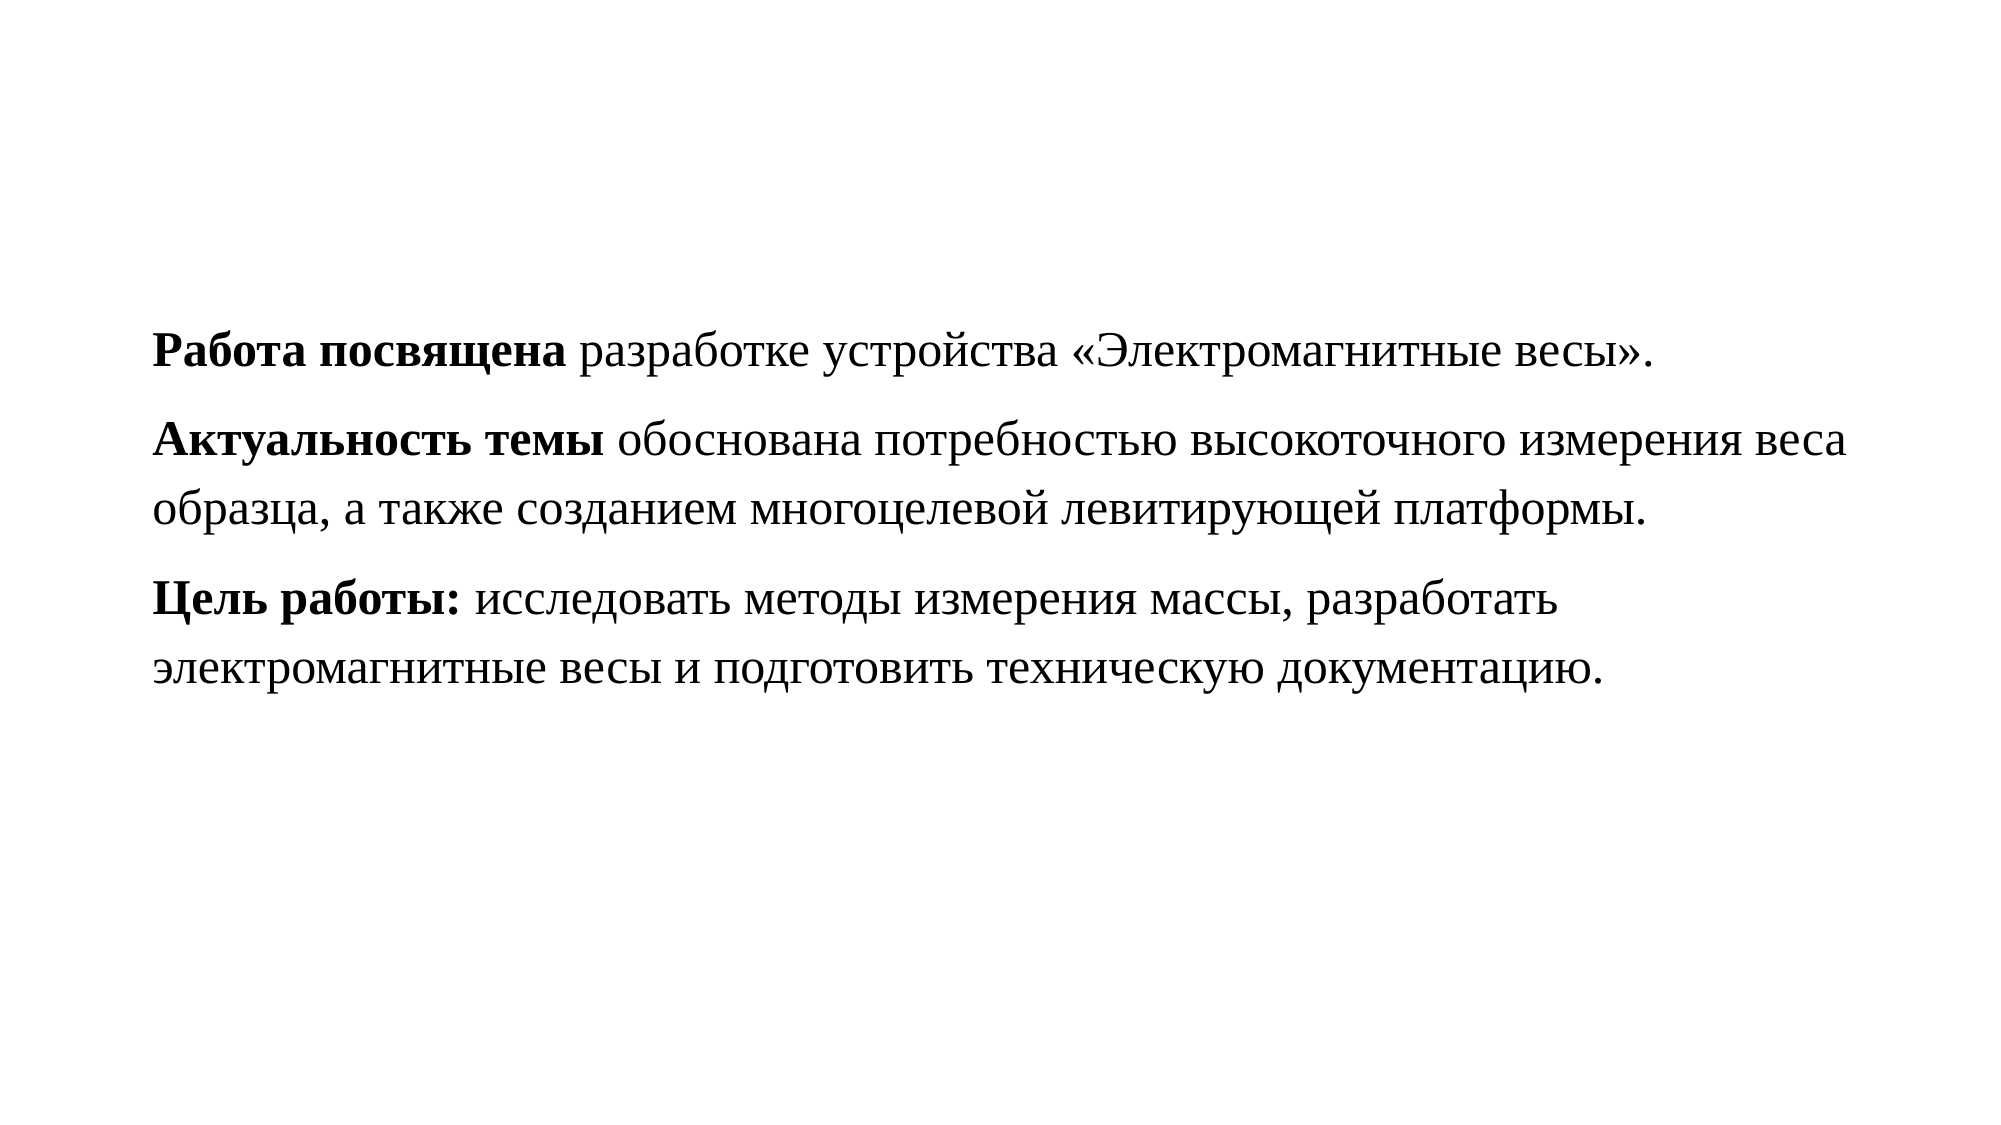

#
Работа посвящена разработке устройства «Электромагнитные весы».
Актуальность темы обоснована потребностью высокоточного измерения веса образца, а также созданием многоцелевой левитирующей платформы.
Цель работы: исследовать методы измерения массы, разработать электромагнитные весы и подготовить техническую документацию.